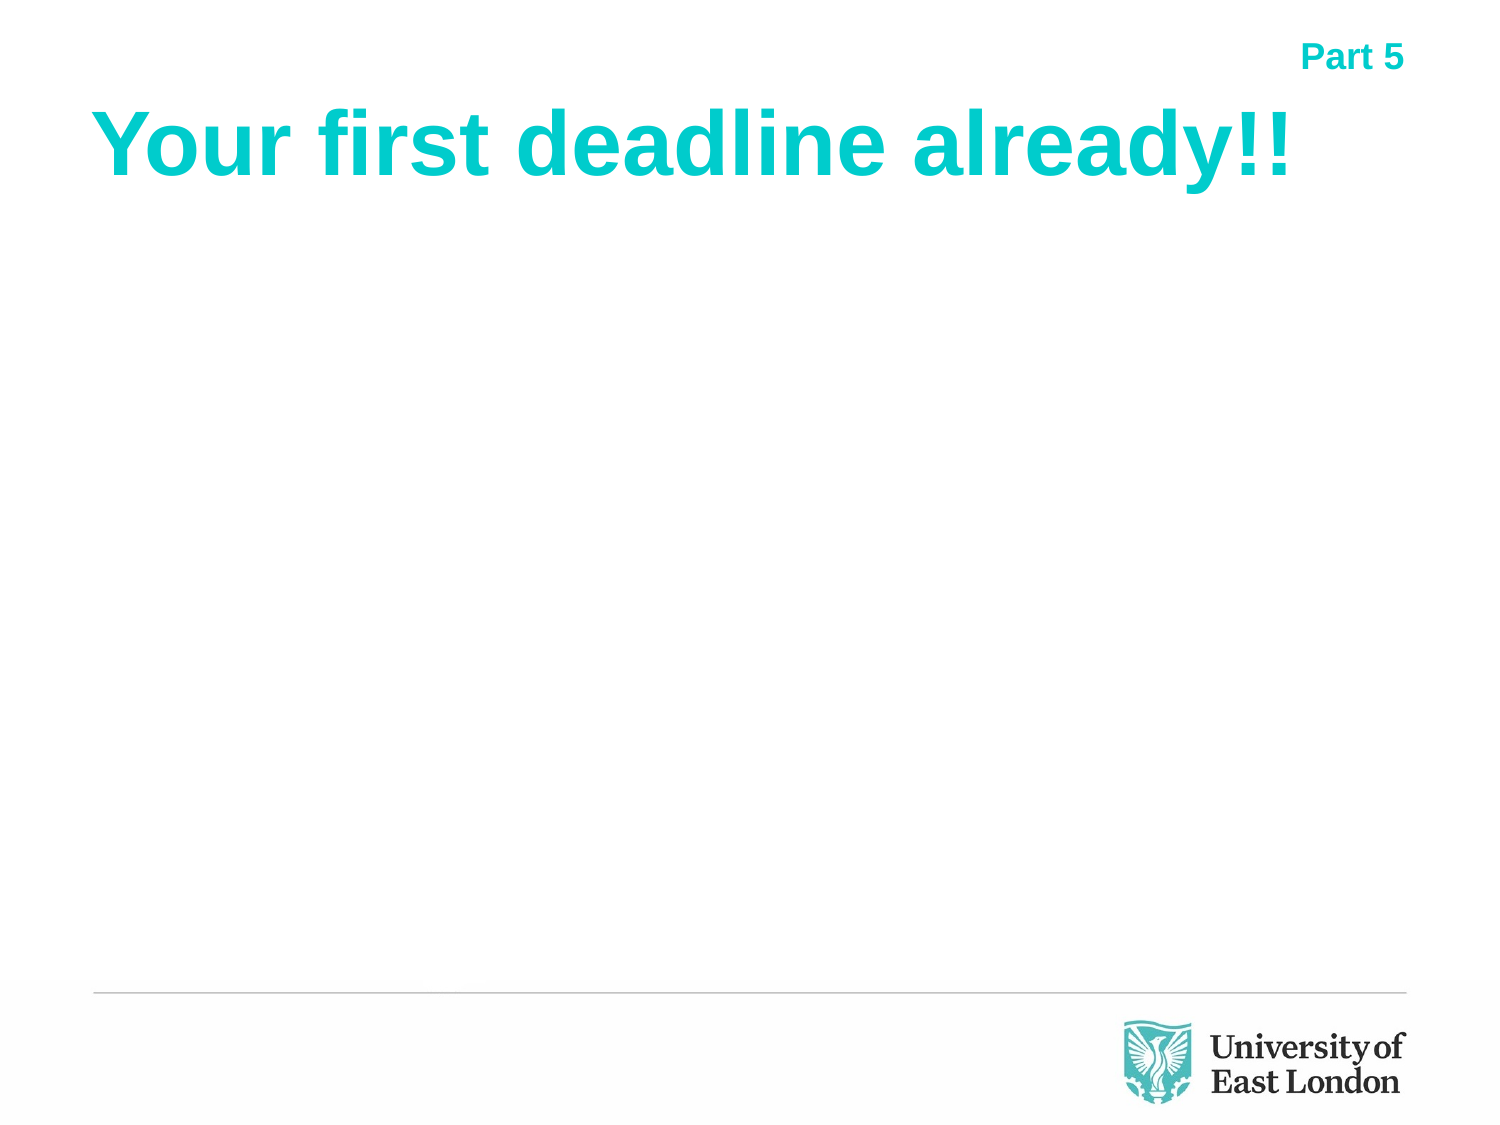

Part 5
# Your first deadline already!!